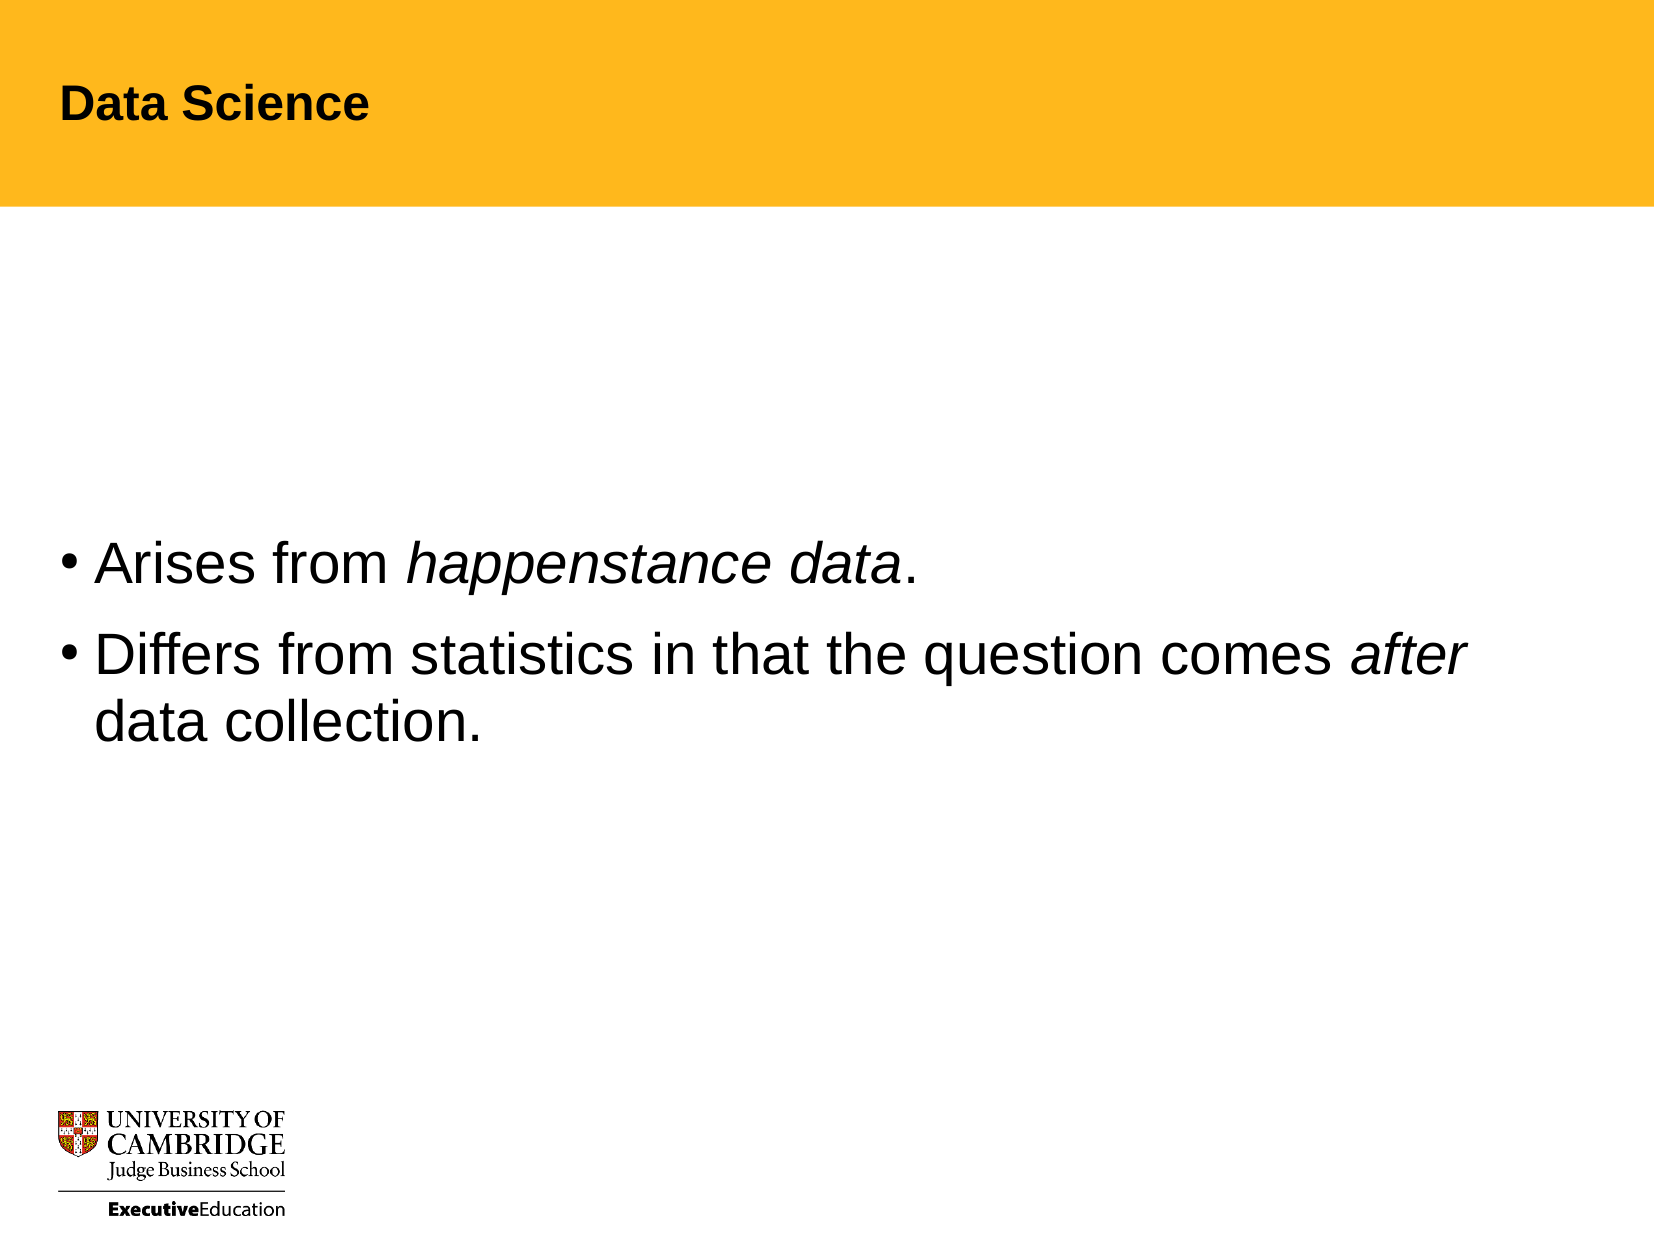

Data Science
Arises from happenstance data.
Differs from statistics in that the question comes after data collection.